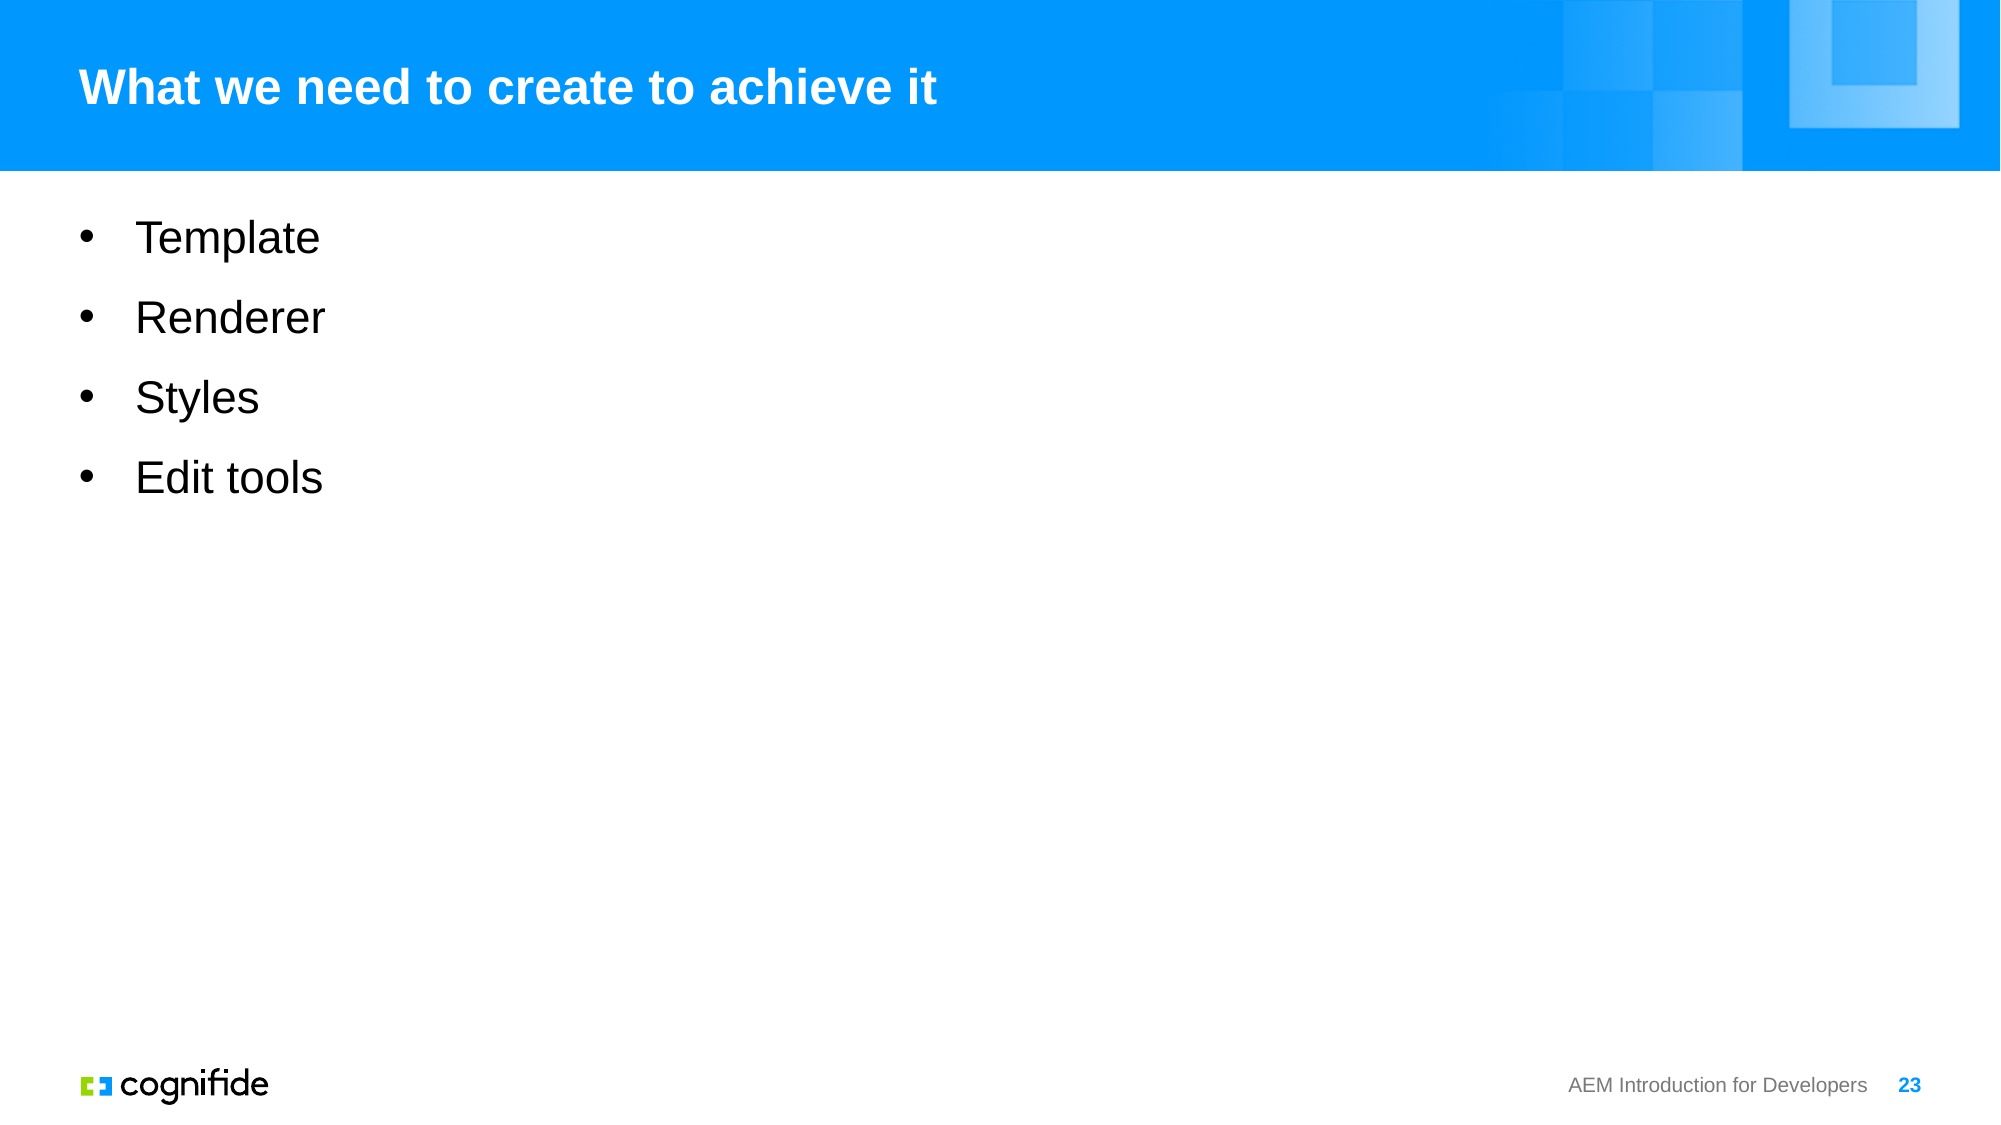

# What we need to create to achieve it
Template
Renderer
Styles
Edit tools
AEM Introduction for Developers
23